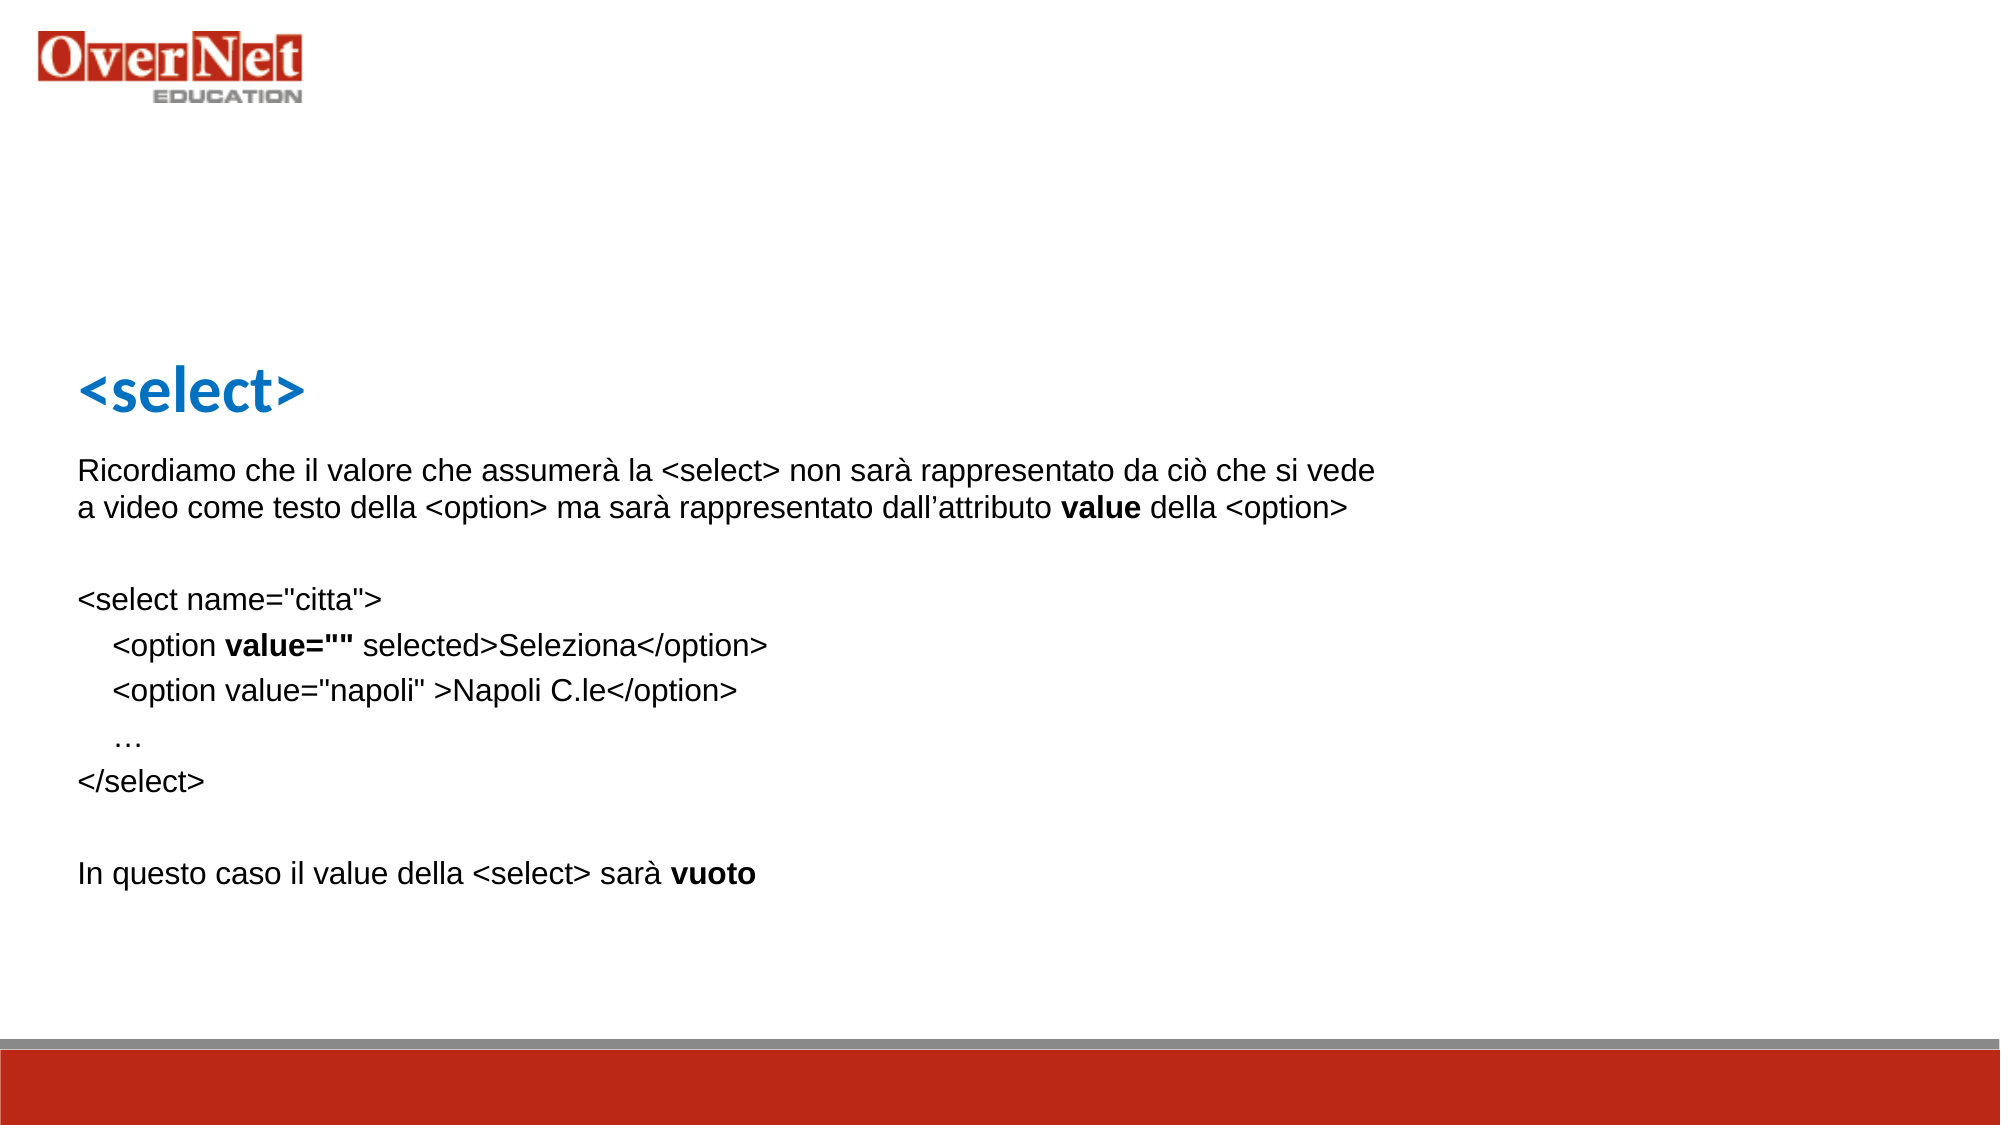

<select>
Ricordiamo che il valore che assumerà la <select> non sarà rappresentato da ciò che si vede a video come testo della <option> ma sarà rappresentato dall’attributo value della <option>

<select name="citta">
    <option value="" selected>Seleziona</option>
    <option value="napoli" >Napoli C.le</option>
    …
</select>

In questo caso il value della <select> sarà vuoto